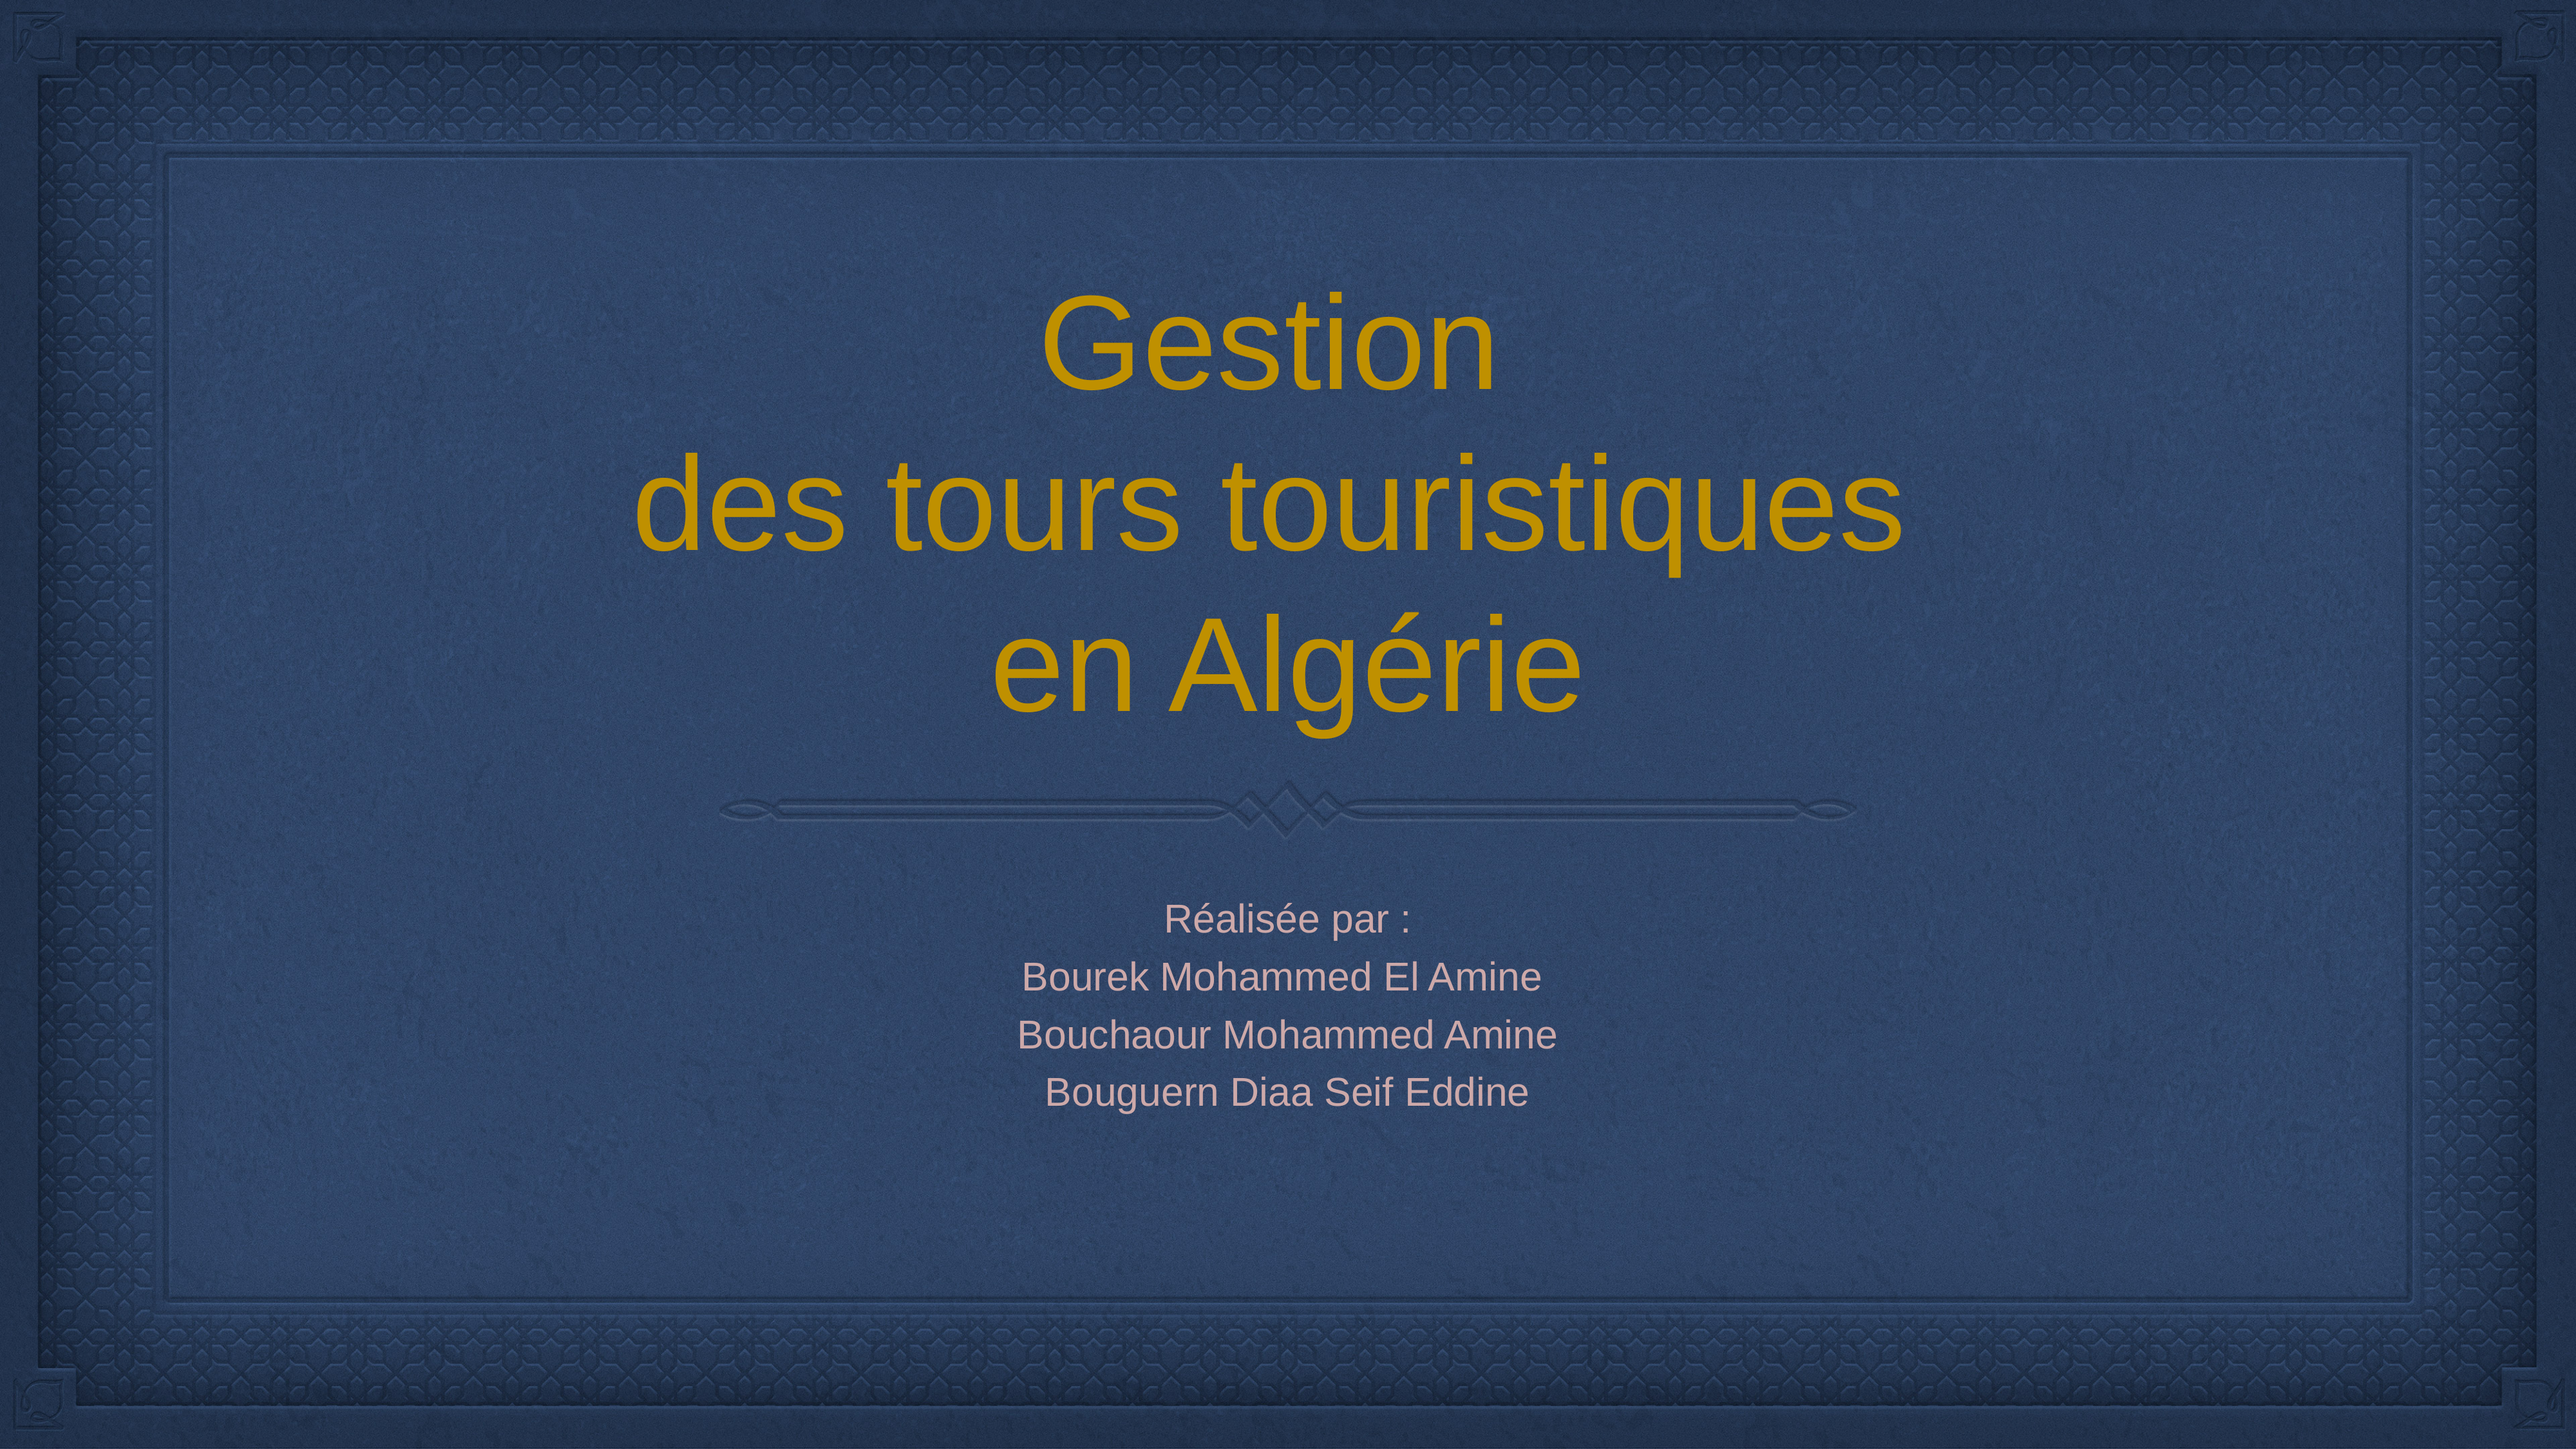

# Gestion
des tours touristiques
en Algérie
Réalisée par :
Bourek Mohammed El Amine
Bouchaour Mohammed Amine
Bouguern Diaa Seif Eddine